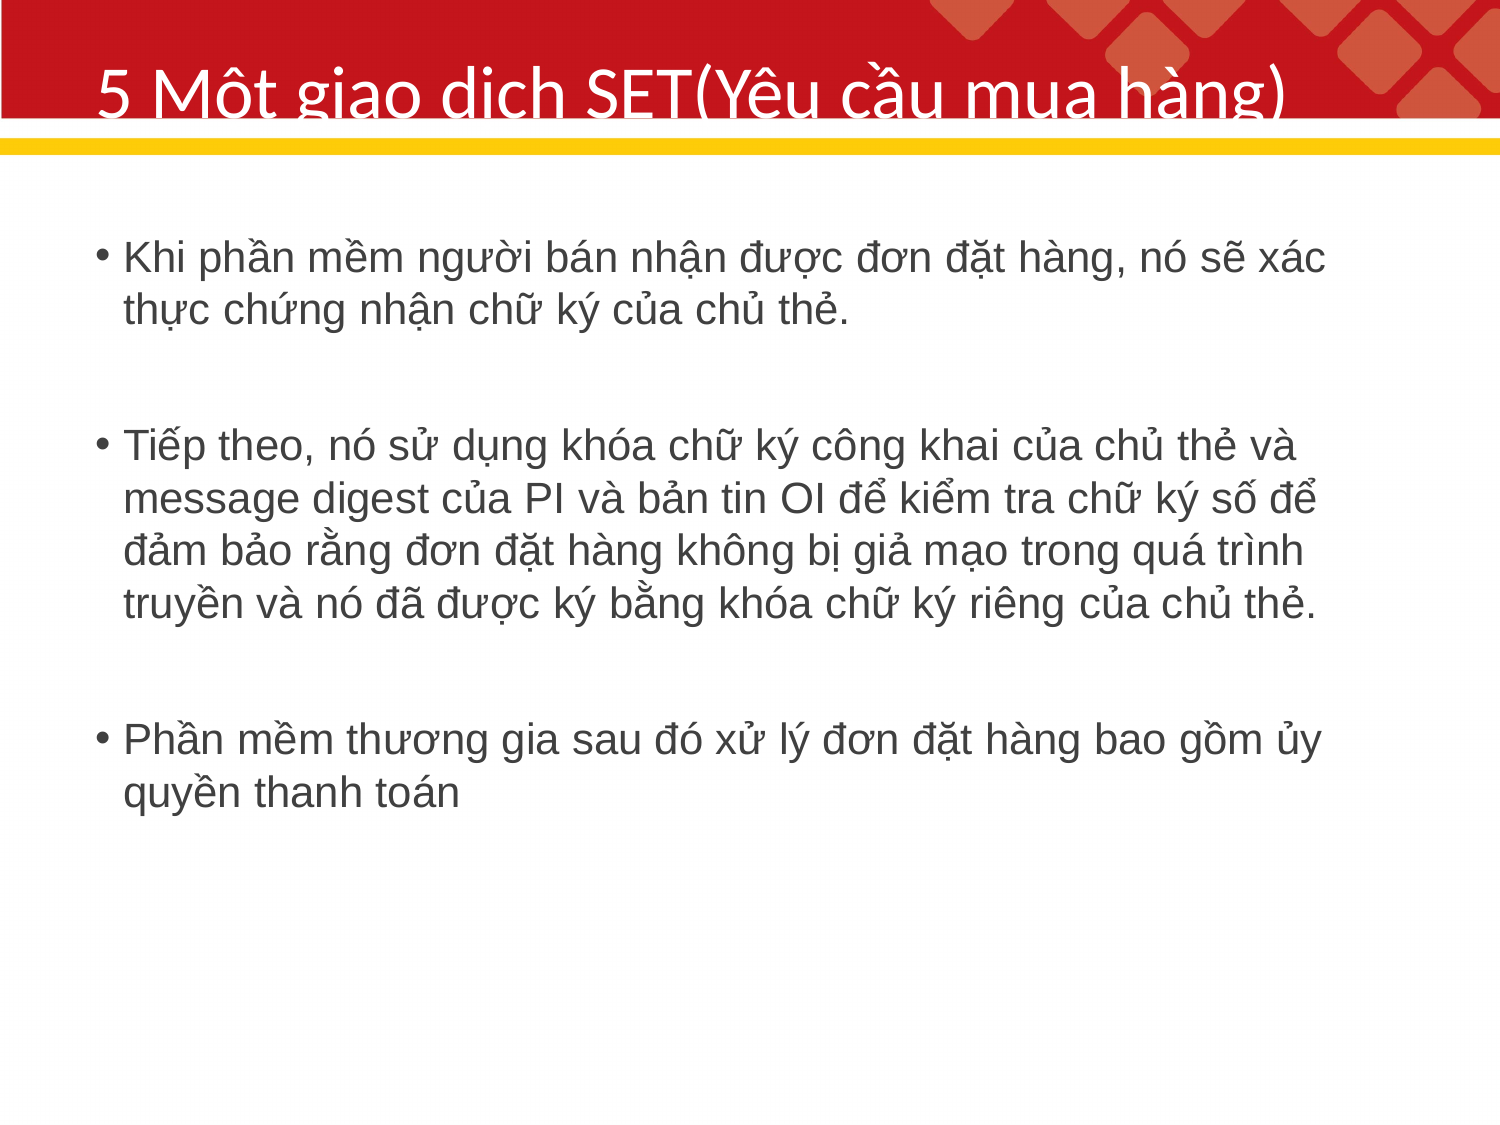

# 5 Một giao dịch SET(Yêu cầu mua hàng)
Khi phần mềm người bán nhận được đơn đặt hàng, nó sẽ xác thực chứng nhận chữ ký của chủ thẻ.

Tiếp theo, nó sử dụng khóa chữ ký công khai của chủ thẻ và message digest của PI và bản tin OI để kiểm tra chữ ký số để đảm bảo rằng đơn đặt hàng không bị giả mạo trong quá trình truyền và nó đã được ký bằng khóa chữ ký riêng của chủ thẻ.

Phần mềm thương gia sau đó xử lý đơn đặt hàng bao gồm ủy quyền thanh toán